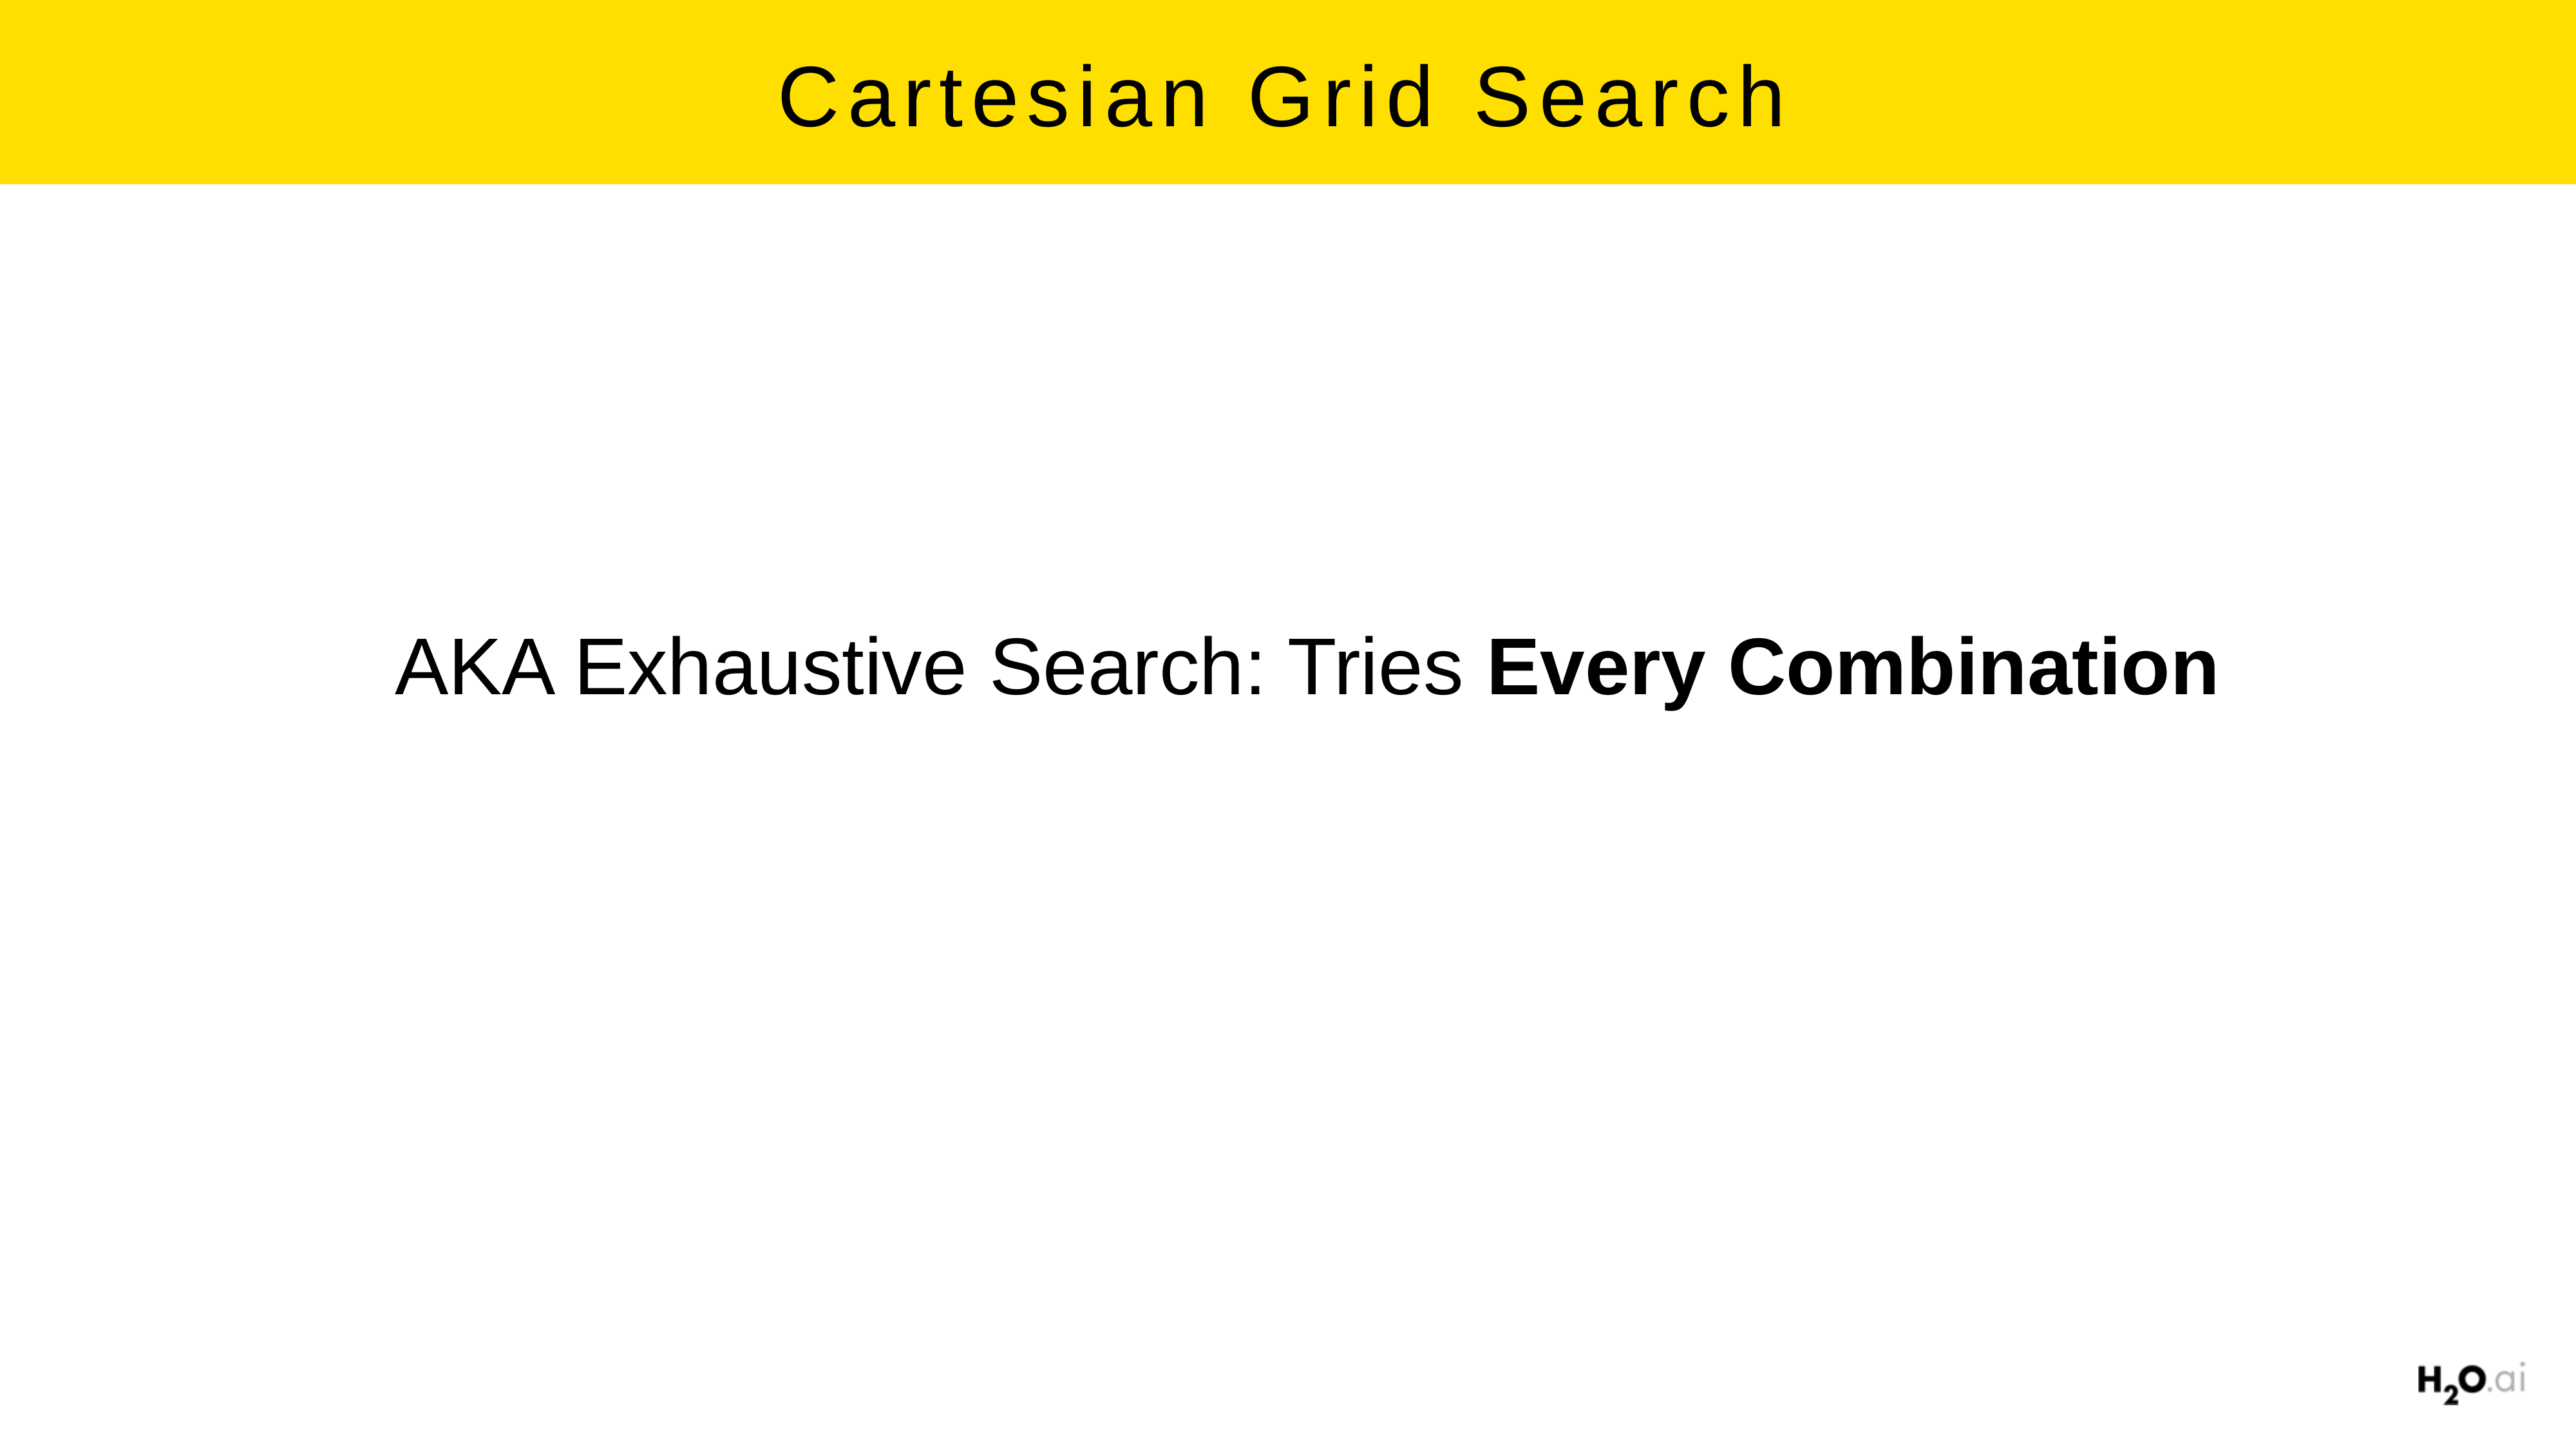

# Cartesian Grid Search
AKA Exhaustive Search: Tries Every Combination